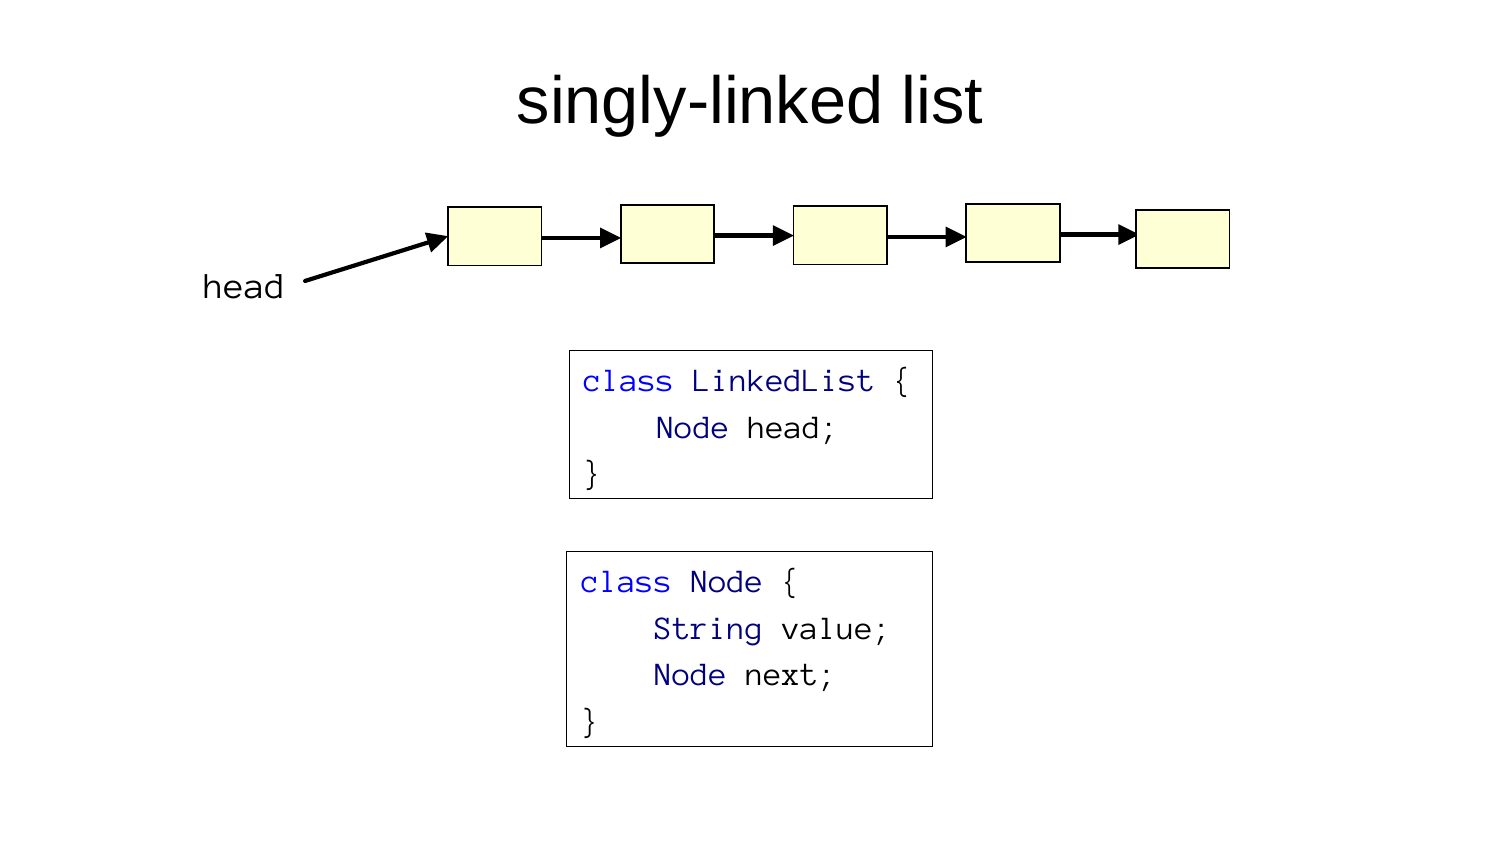

# singly-linked list
|  |
| --- |
|  |
| --- |
|  |
| --- |
|  |
| --- |
|  |
| --- |
head
class LinkedList {
    Node head;
}
class Node {
    String value;
    Node next;
}